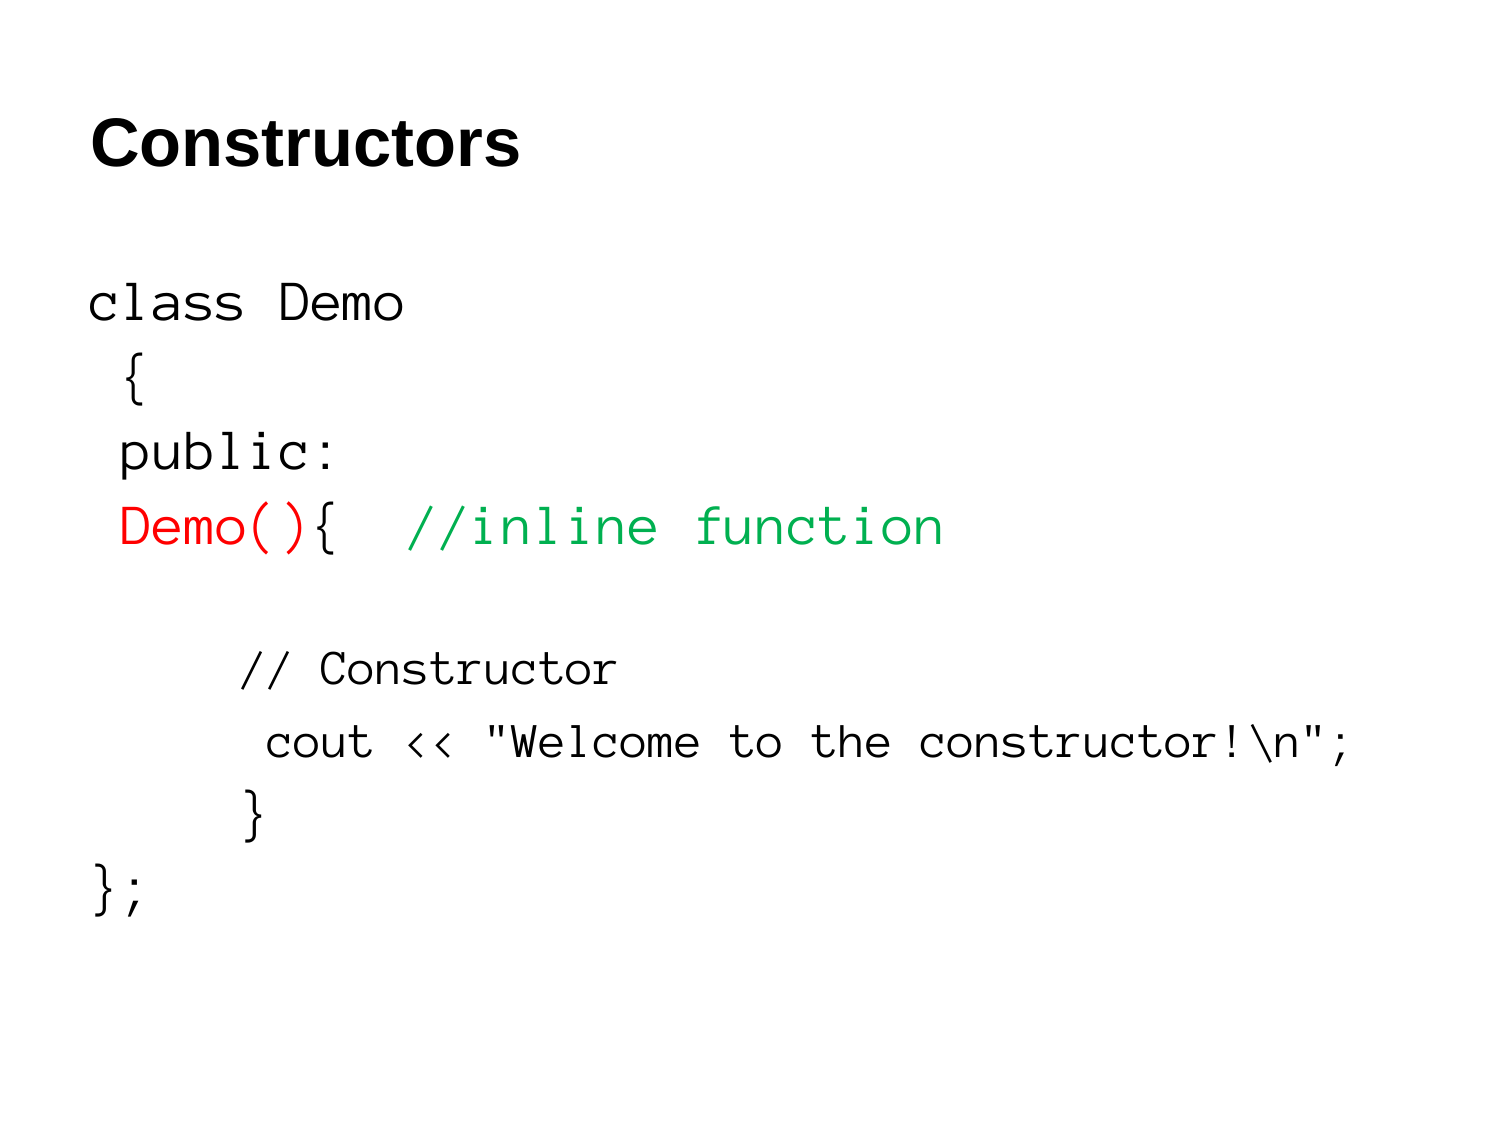

# Constructors
class Demo
 {
 public:
 Demo(){  //inline function

	// Constructor
	 cout << "Welcome to the constructor!\n";
	}
};